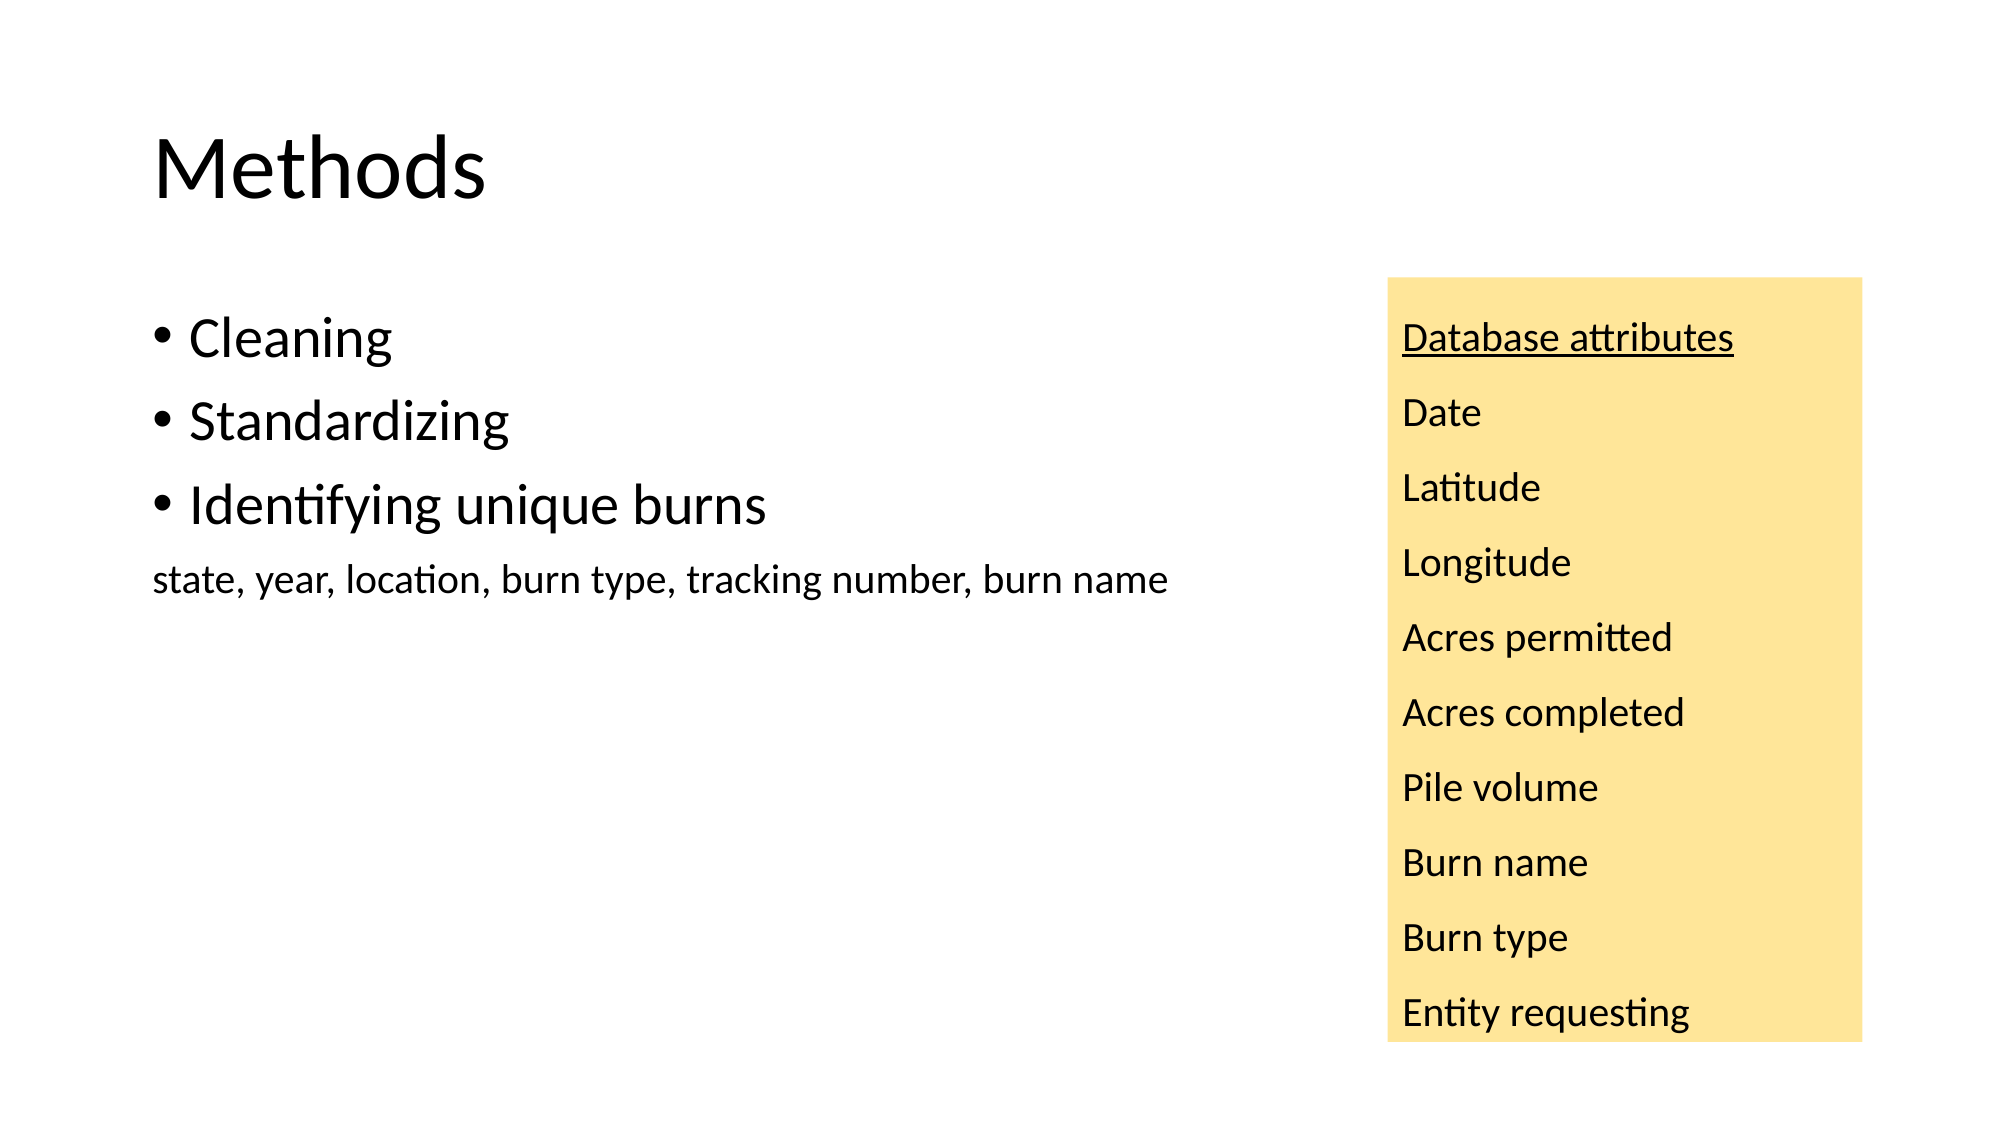

# Methods
Database attributes
Date
Latitude
Longitude
Acres permitted
Acres completed
Pile volume
Burn name
Burn type
Entity requesting
Cleaning
Standardizing
Identifying unique burns
state, year, location, burn type, tracking number, burn name